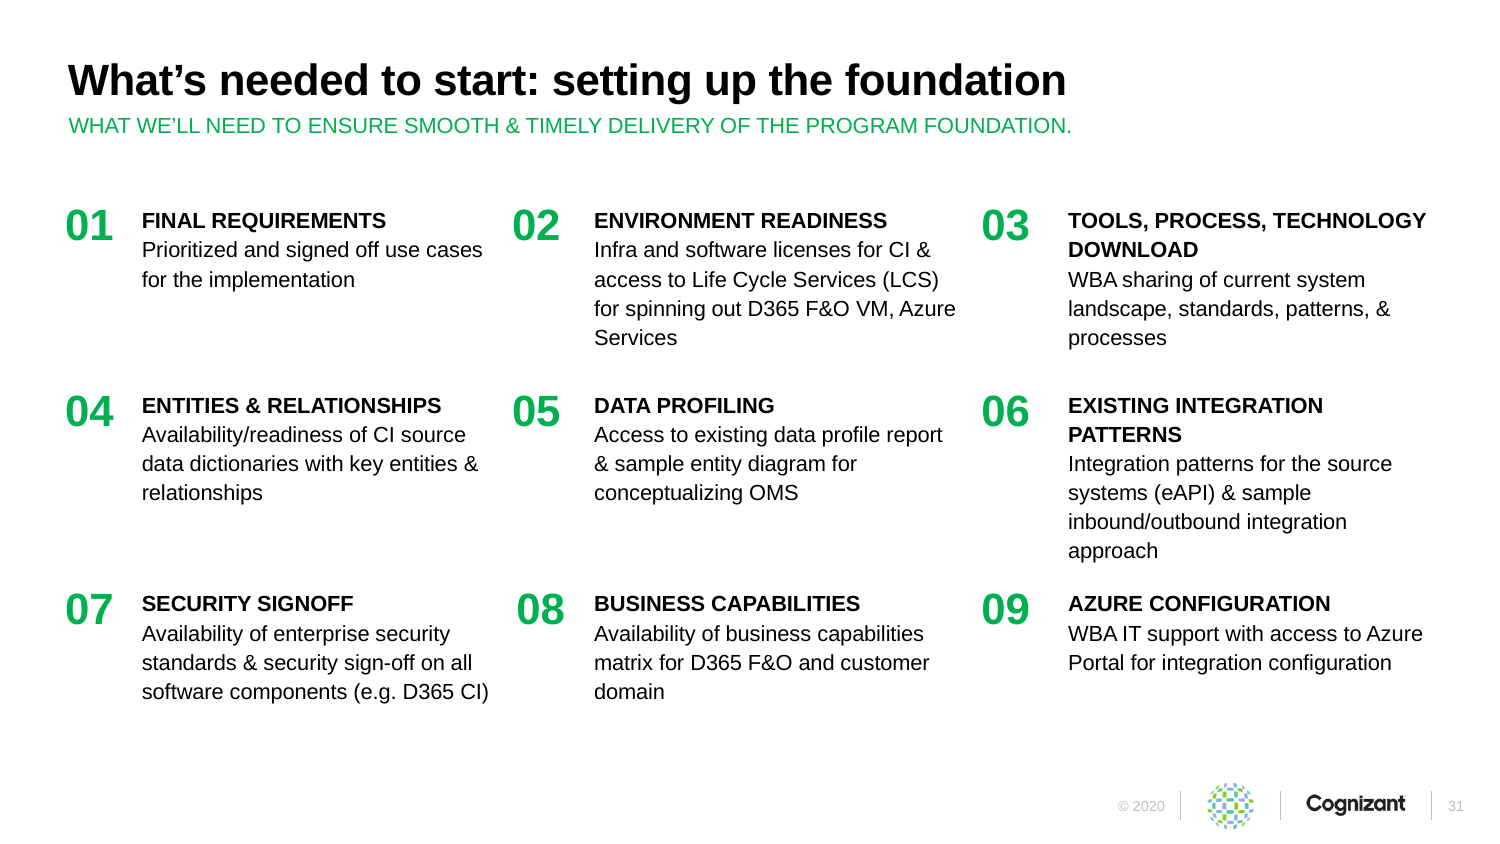

# What’s needed to start: setting up the foundation
WHAT WE’LL NEED TO ENSURE SMOOTH & TIMELY DELIVERY OF THE PROGRAM FOUNDATION.
01
02
03
| FINAL REQUIREMENTS Prioritized and signed off use cases for the implementation | ENVIRONMENT READINESS Infra and software licenses for CI & access to Life Cycle Services (LCS) for spinning out D365 F&O VM, Azure Services | TOOLS, PROCESS, TECHNOLOGY DOWNLOAD WBA sharing of current system landscape, standards, patterns, & processes |
| --- | --- | --- |
| ENTITIES & RELATIONSHIPS Availability/readiness of CI source data dictionaries with key entities & relationships | DATA PROFILING Access to existing data profile report & sample entity diagram for conceptualizing OMS | EXISTING INTEGRATION PATTERNS Integration patterns for the source systems (eAPI) & sample inbound/outbound integration approach |
| SECURITY SIGNOFF Availability of enterprise security standards & security sign-off on all software components (e.g. D365 CI) | BUSINESS CAPABILITIES Availability of business capabilities matrix for D365 F&O and customer domain | AZURE CONFIGURATION WBA IT support with access to Azure Portal for integration configuration |
04
05
06
07
08
09
31
© 2020